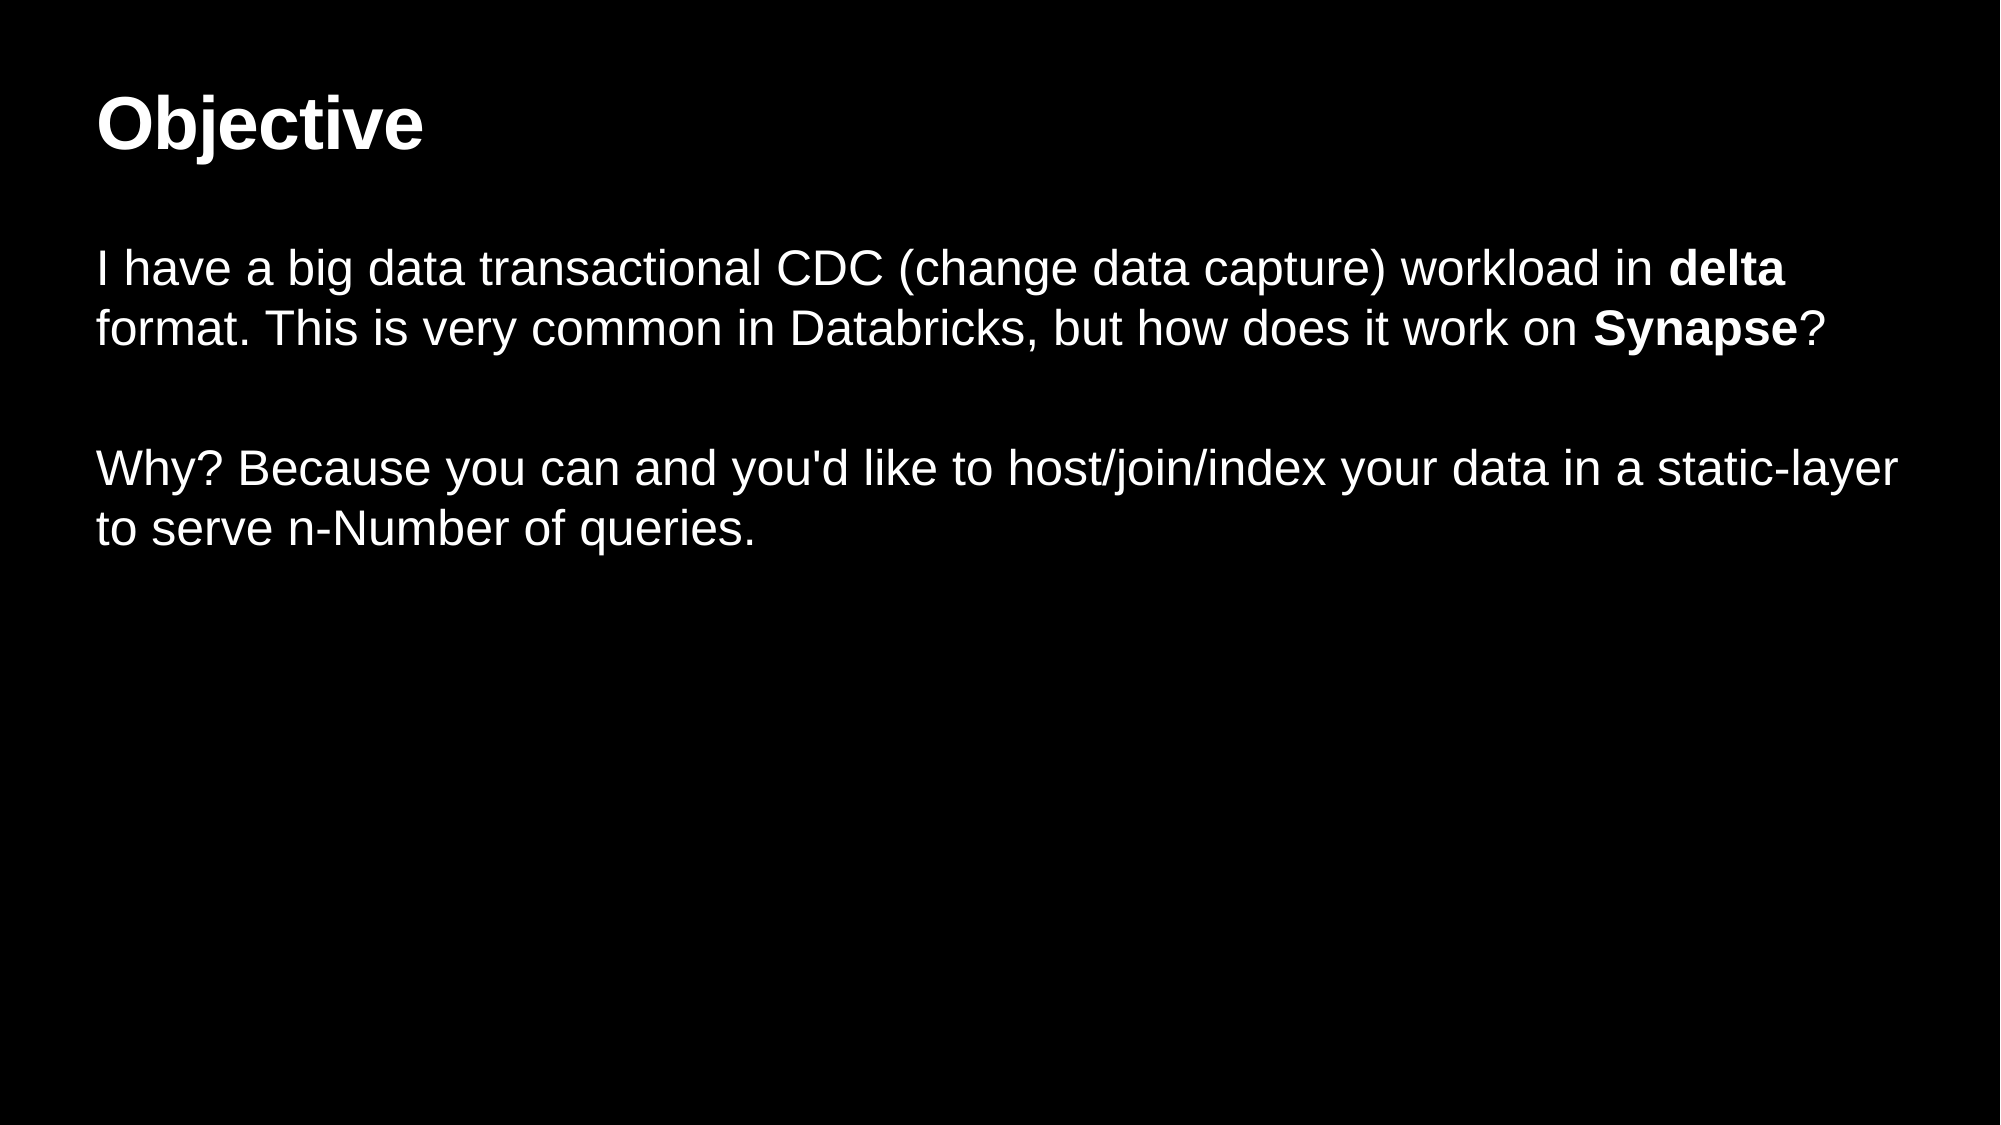

# Objective
I have a big data transactional CDC (change data capture) workload in delta format. This is very common in Databricks, but how does it work on Synapse?

Why? Because you can and you'd like to host/join/index your data in a static-layer to serve n-Number of queries.